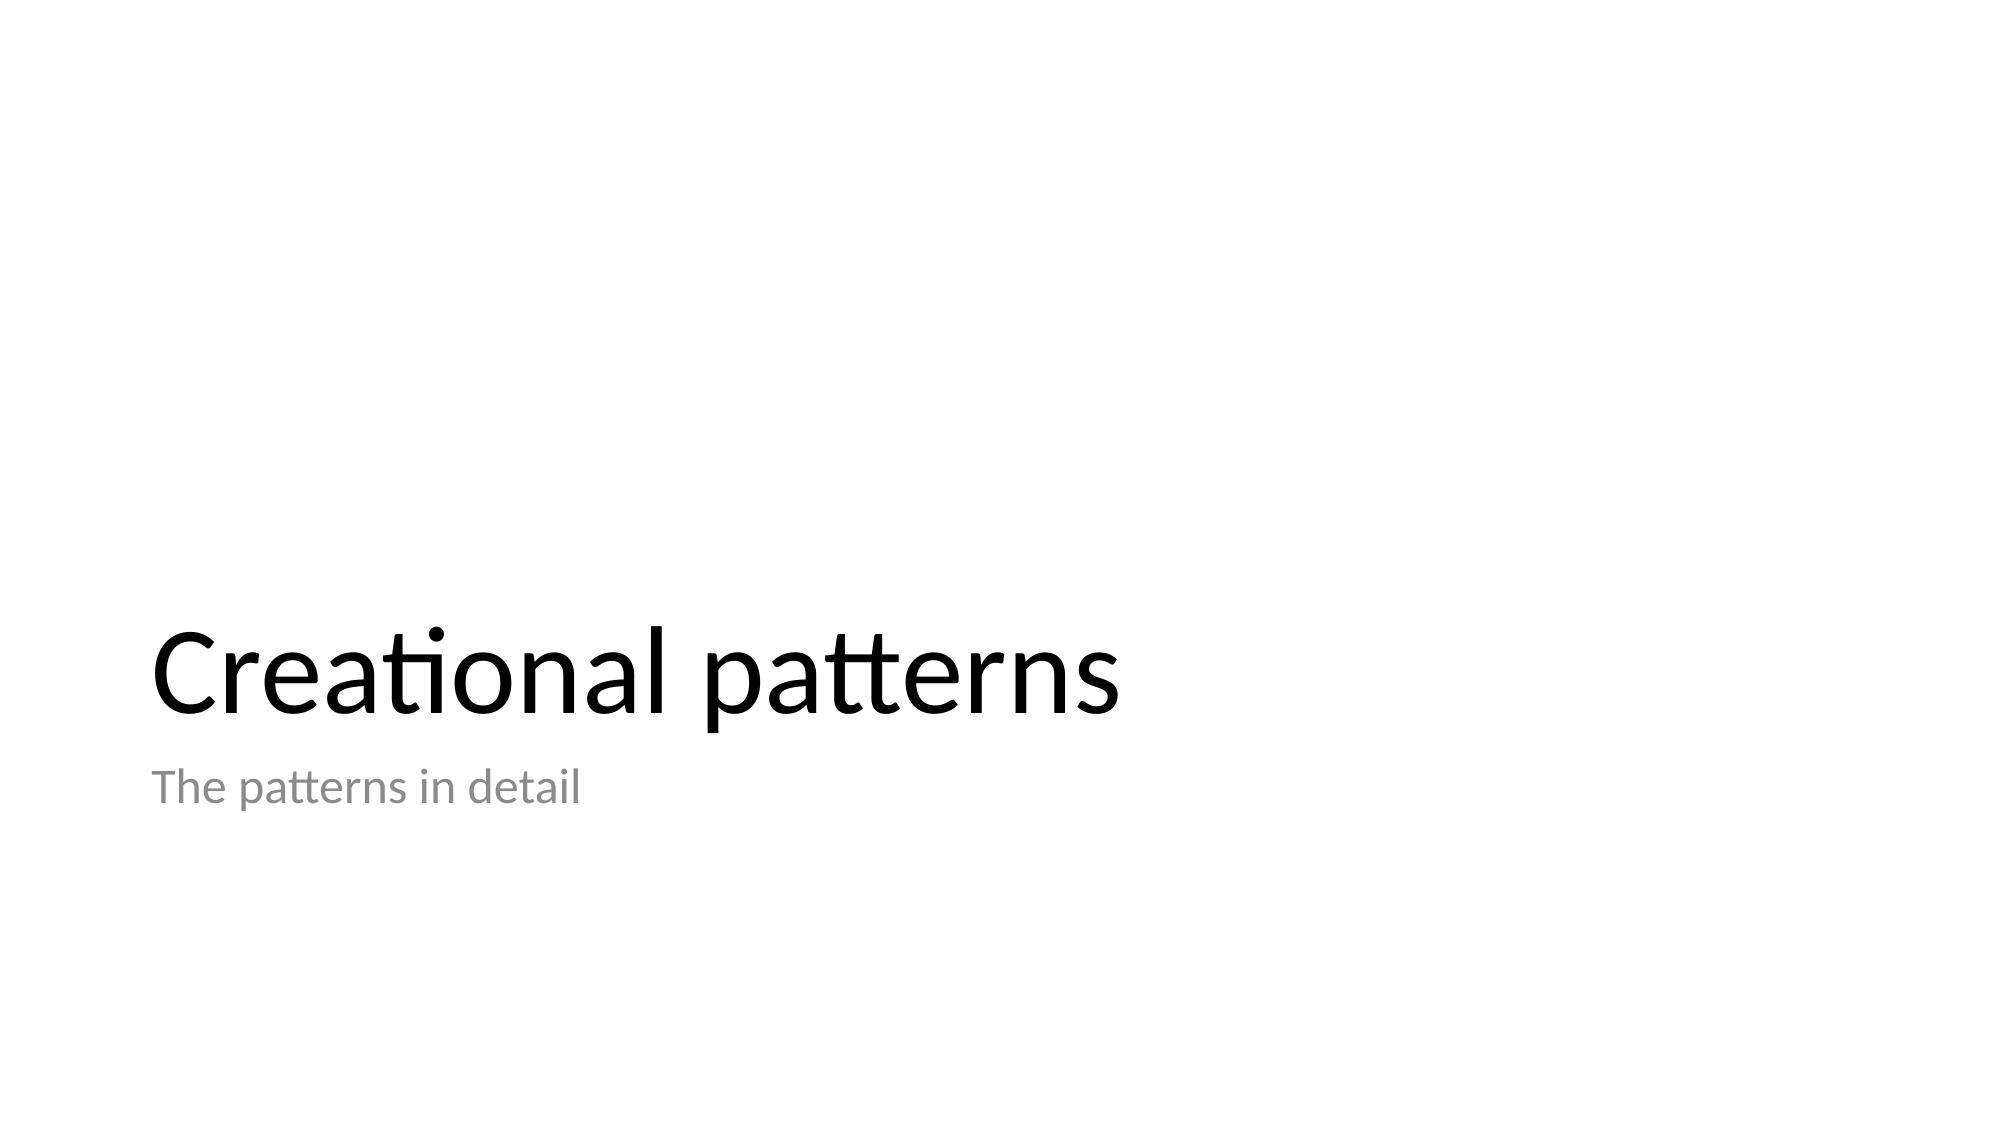

# Creational patterns
The patterns in detail